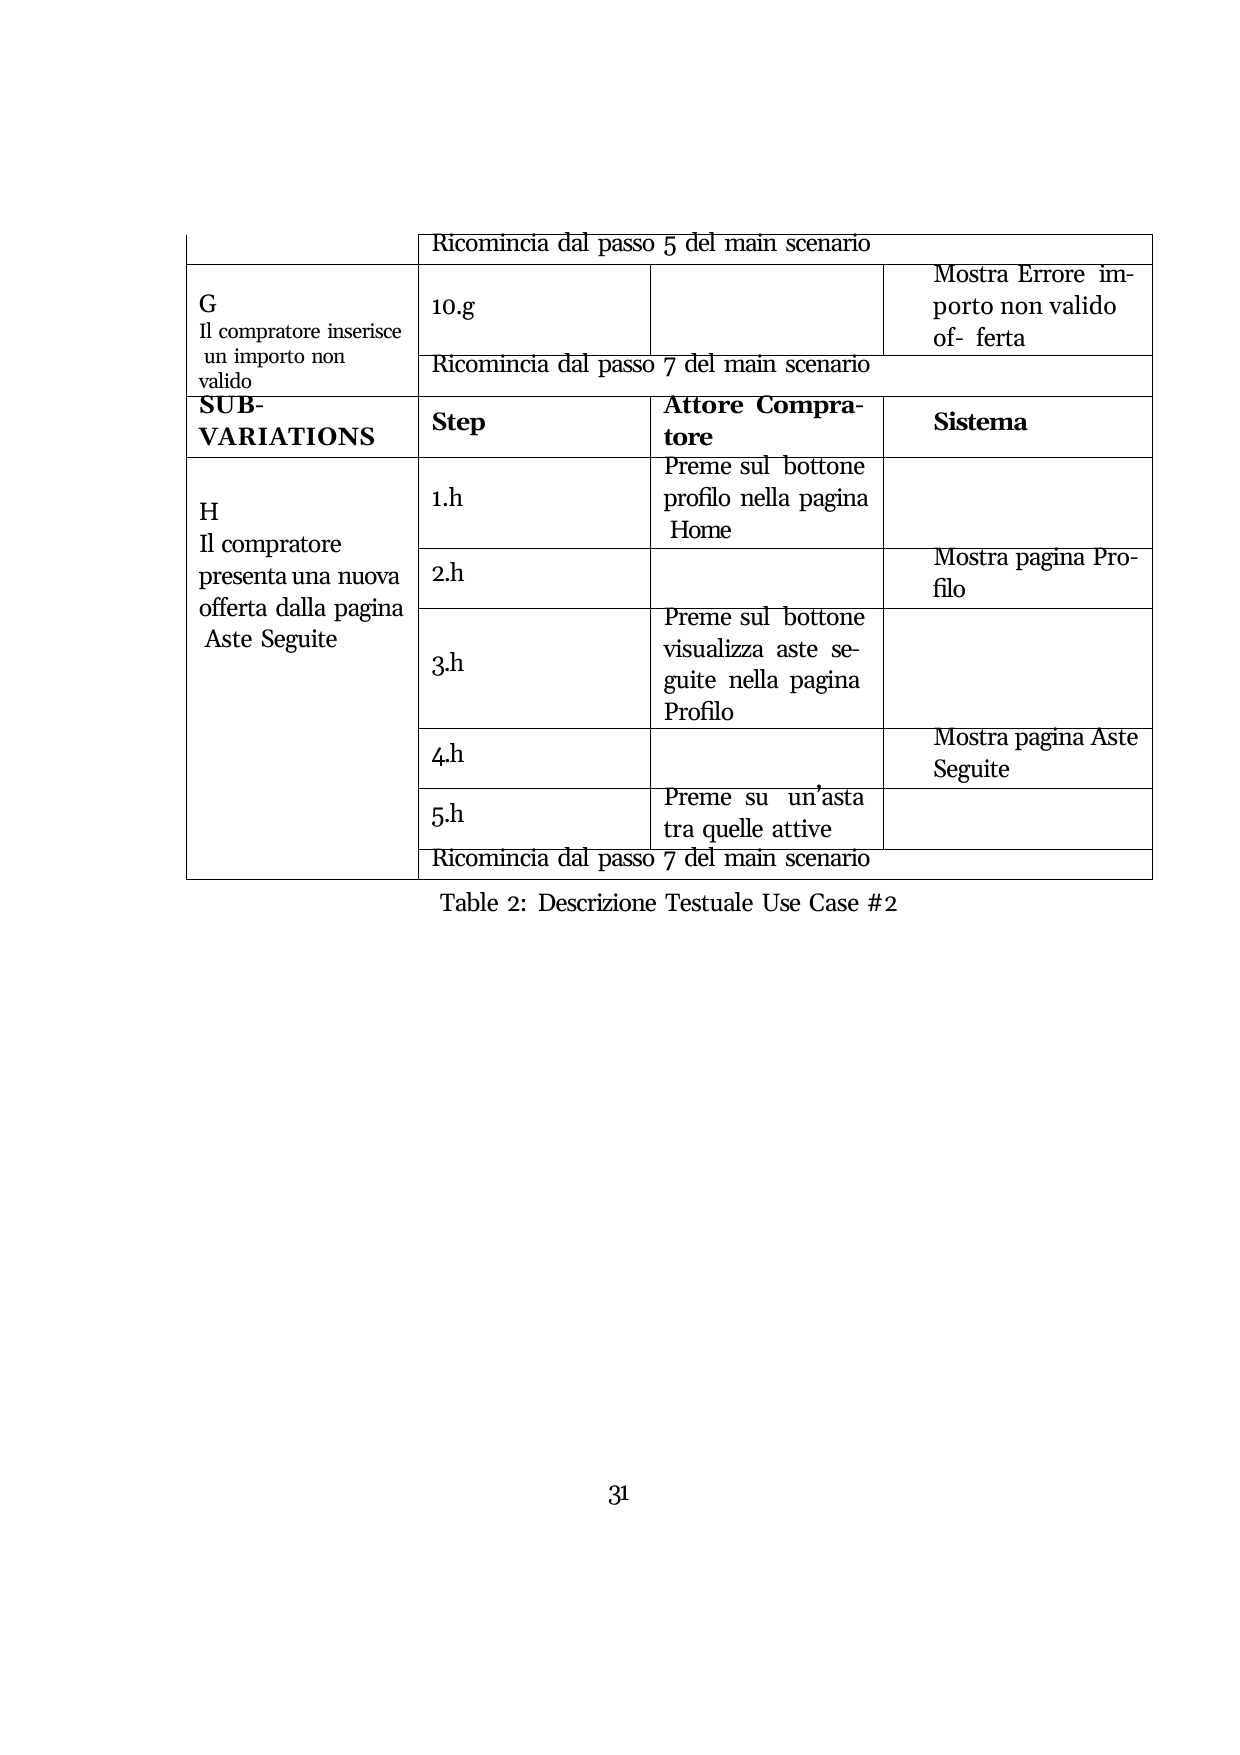

|  | Ricomincia dal passo 5 del main scenario |  |  |
| --- | --- | --- | --- |
| G Il compratore inserisce un importo non valido | 10.g |  | Mostra Errore im- porto non valido of- ferta |
|  | Ricomincia dal passo 7 del main scenario |  |  |
| SUB- VARIATIONS | Step | Attore Compra- tore | Sistema |
| H Il compratore presenta una nuova offerta dalla pagina Aste Seguite | 1.h | Preme sul bottone profilo nella pagina Home |  |
|  | 2.h |  | Mostra pagina Pro- filo |
|  | 3.h | Preme sul bottone visualizza aste se- guite nella pagina Profilo |  |
|  | 4.h |  | Mostra pagina Aste Seguite |
|  | 5.h | Preme su un’asta tra quelle attive |  |
|  | Ricomincia dal passo 7 del main scenario |  |  |
Table 2: Descrizione Testuale Use Case #2
31